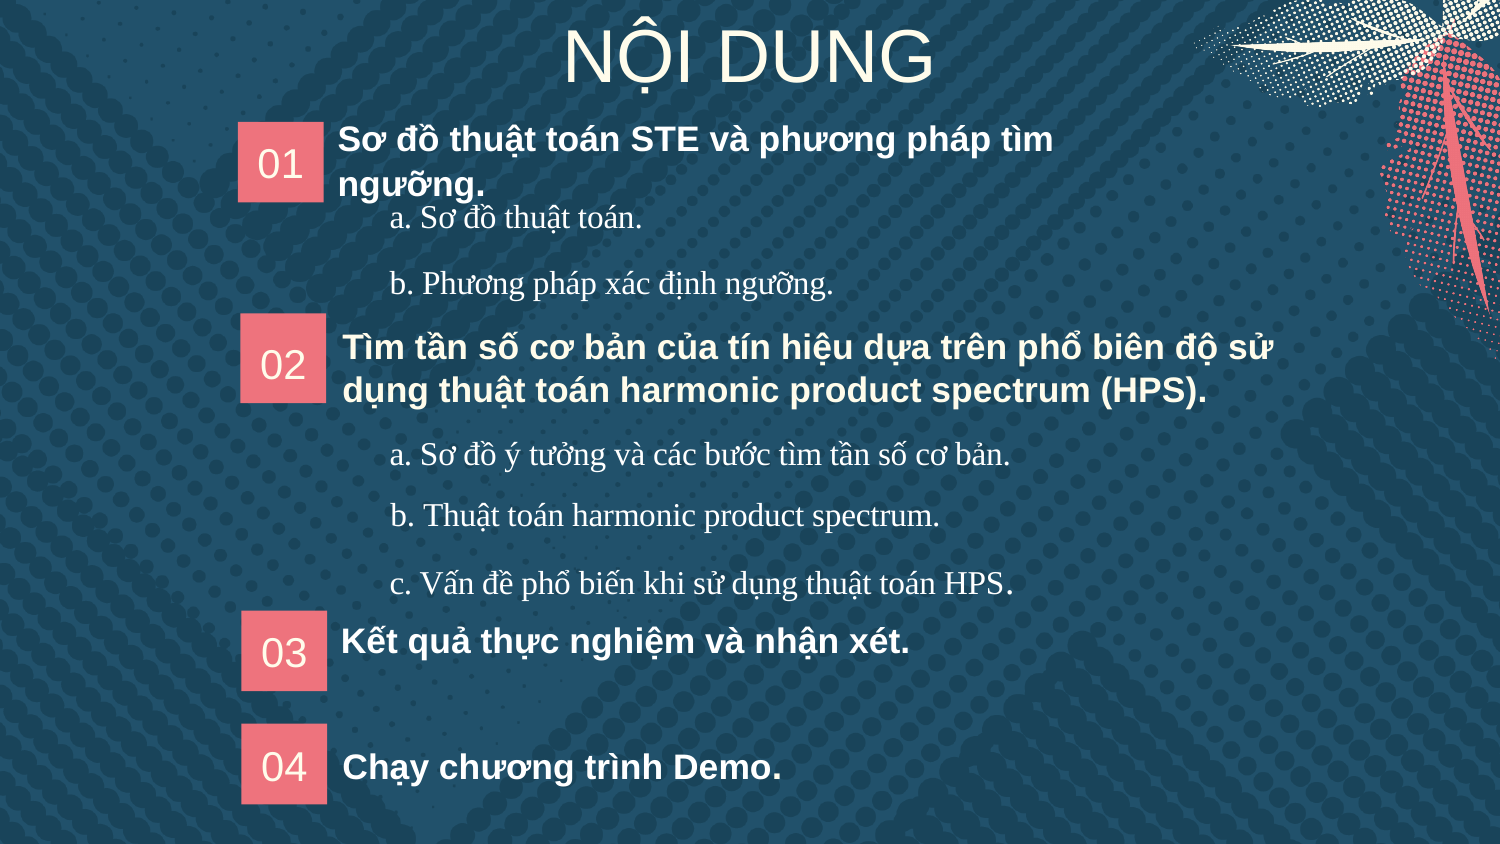

# NỘI DUNG
Sơ đồ thuật toán STE và phương pháp tìm ngưỡng.
01
a. Sơ đồ thuật toán.
b. Phương pháp xác định ngưỡng.
02
Tìm tần số cơ bản của tín hiệu dựa trên phổ biên độ sử dụng thuật toán harmonic product spectrum (HPS).
a. Sơ đồ ý tưởng và các bước tìm tần số cơ bản.
b. Thuật toán harmonic product spectrum.
c. Vấn đề phổ biến khi sử dụng thuật toán HPS.
03
Kết quả thực nghiệm và nhận xét.
Chạy chương trình Demo.
04